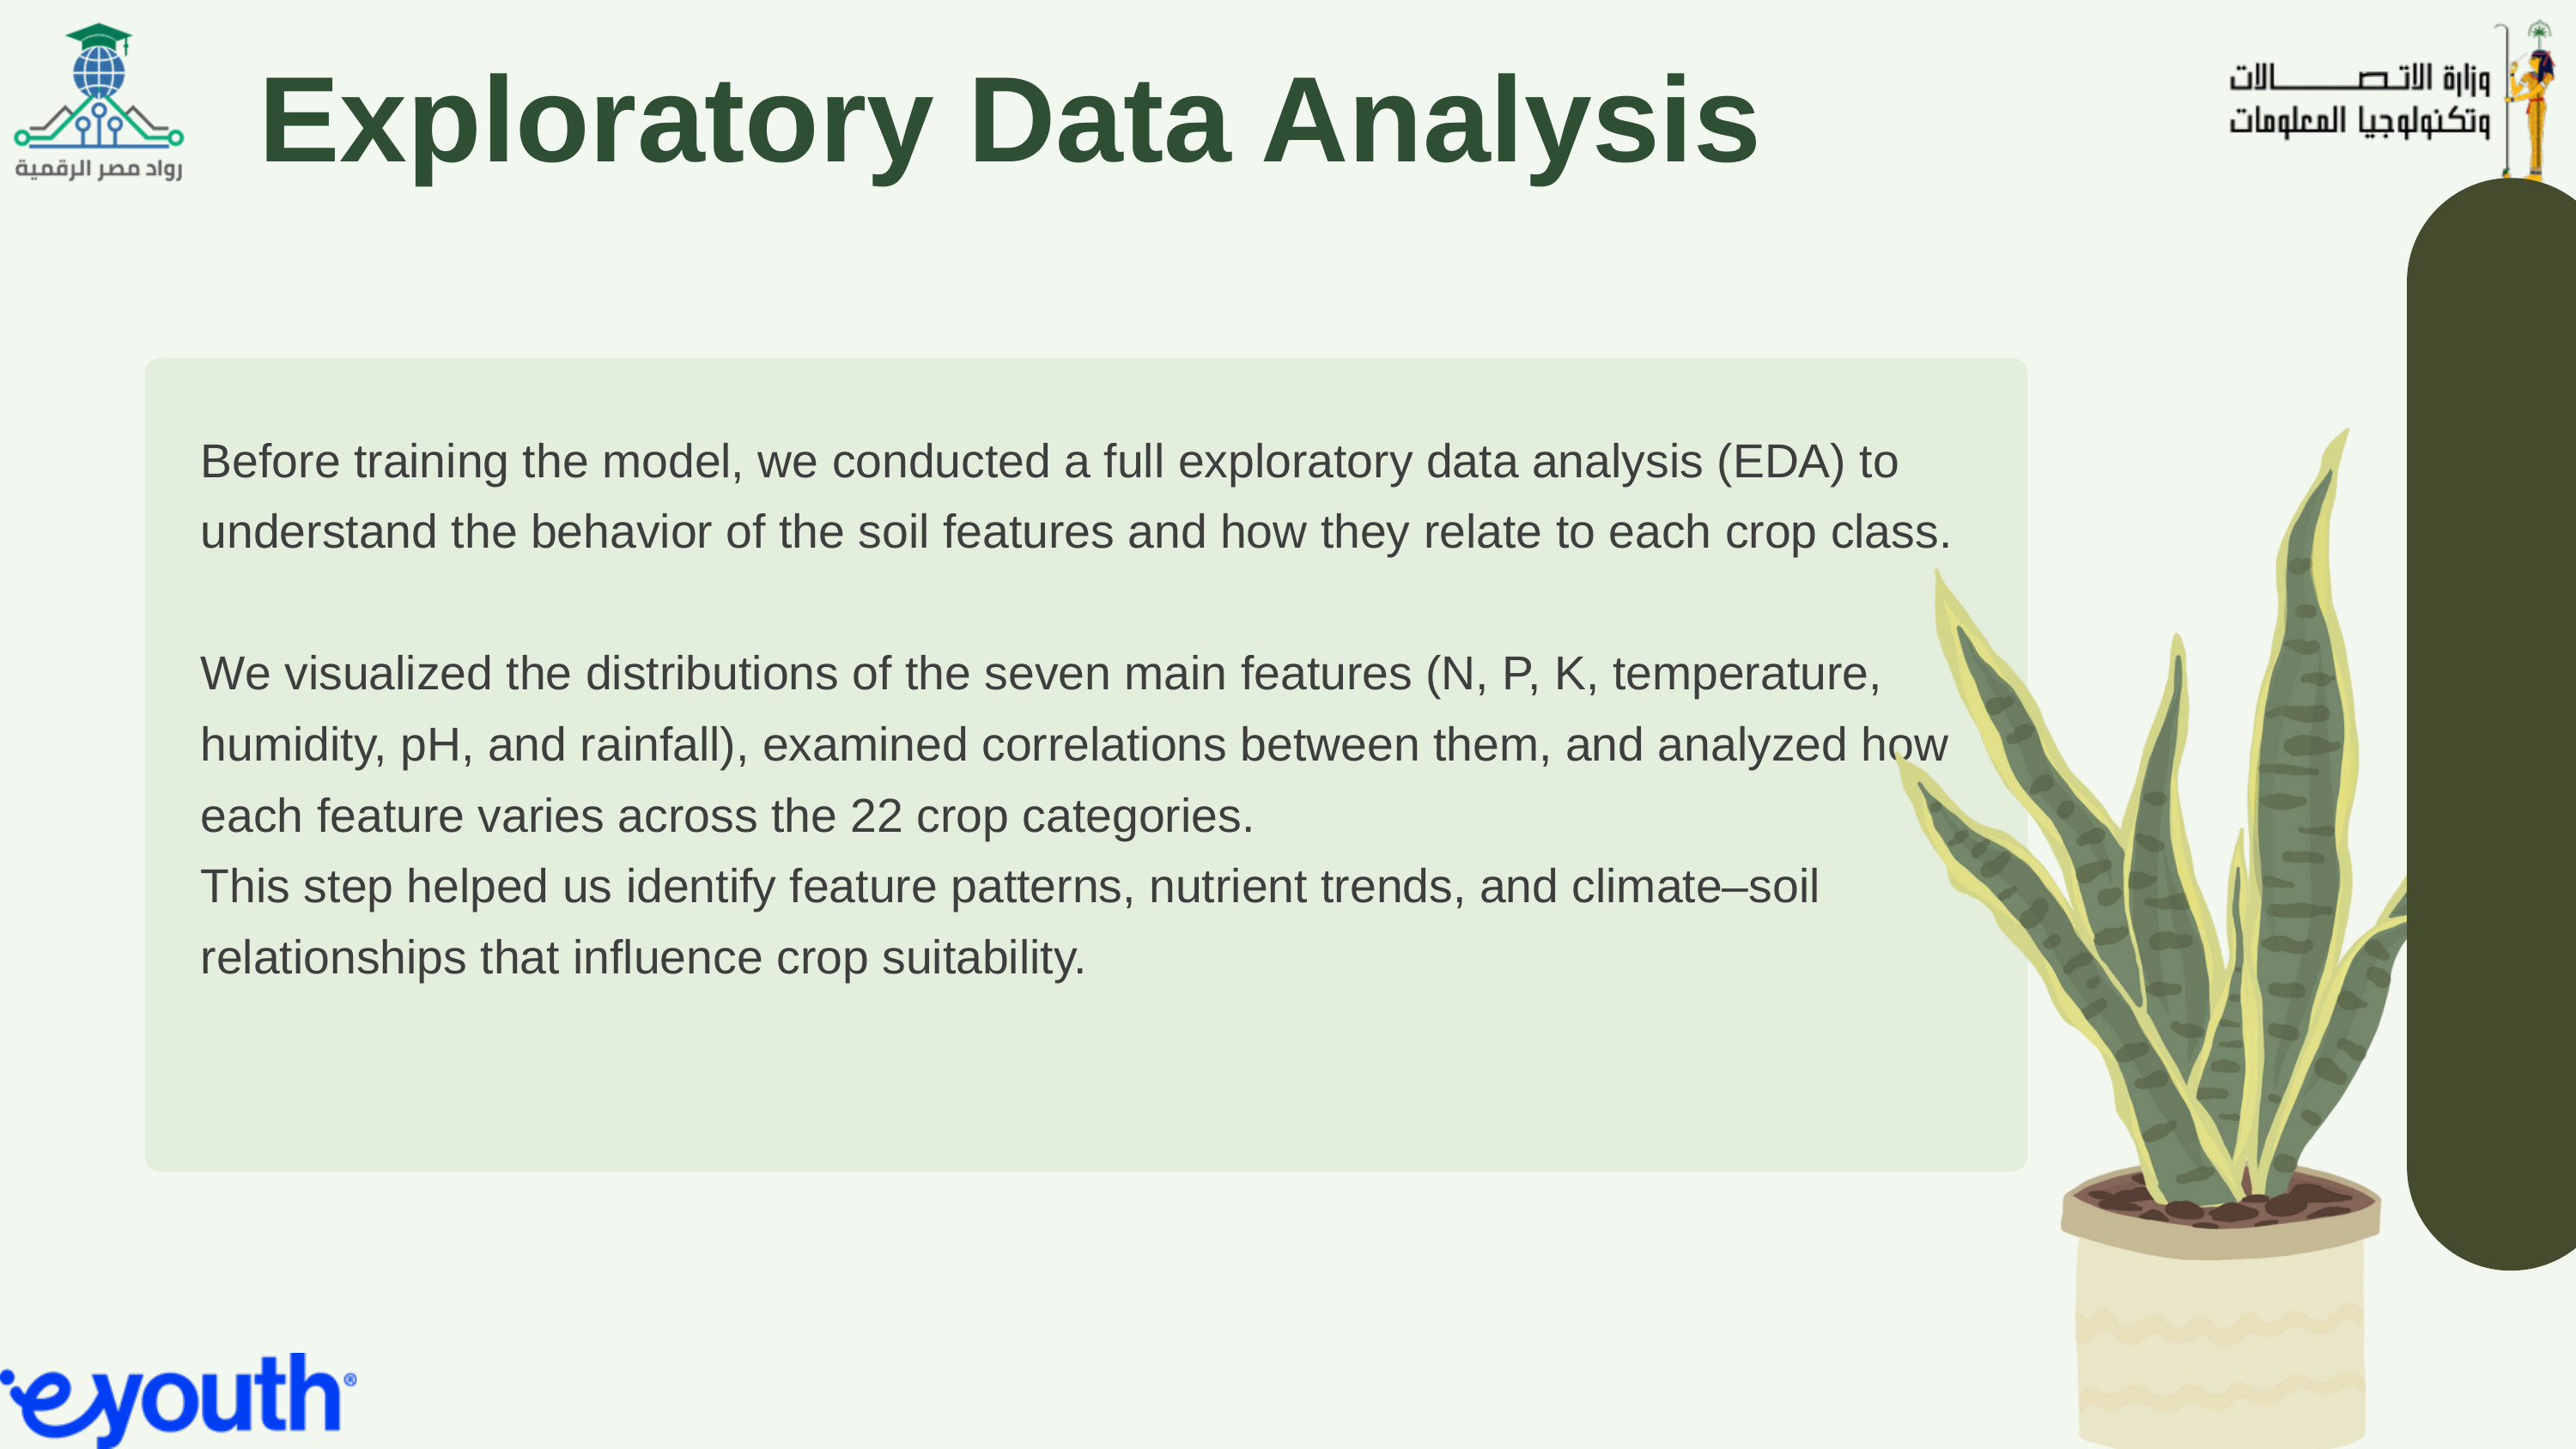

Exploratory Data Analysis

Before training the model, we conducted a full exploratory data analysis (EDA) to understand the behavior of the soil features and how they relate to each crop class.

We visualized the distributions of the seven main features (N, P, K, temperature, humidity, pH, and rainfall), examined correlations between them, and analyzed how each feature varies across the 22 crop categories.
This step helped us identify feature patterns, nutrient trends, and climate–soil relationships that influence crop suitability.